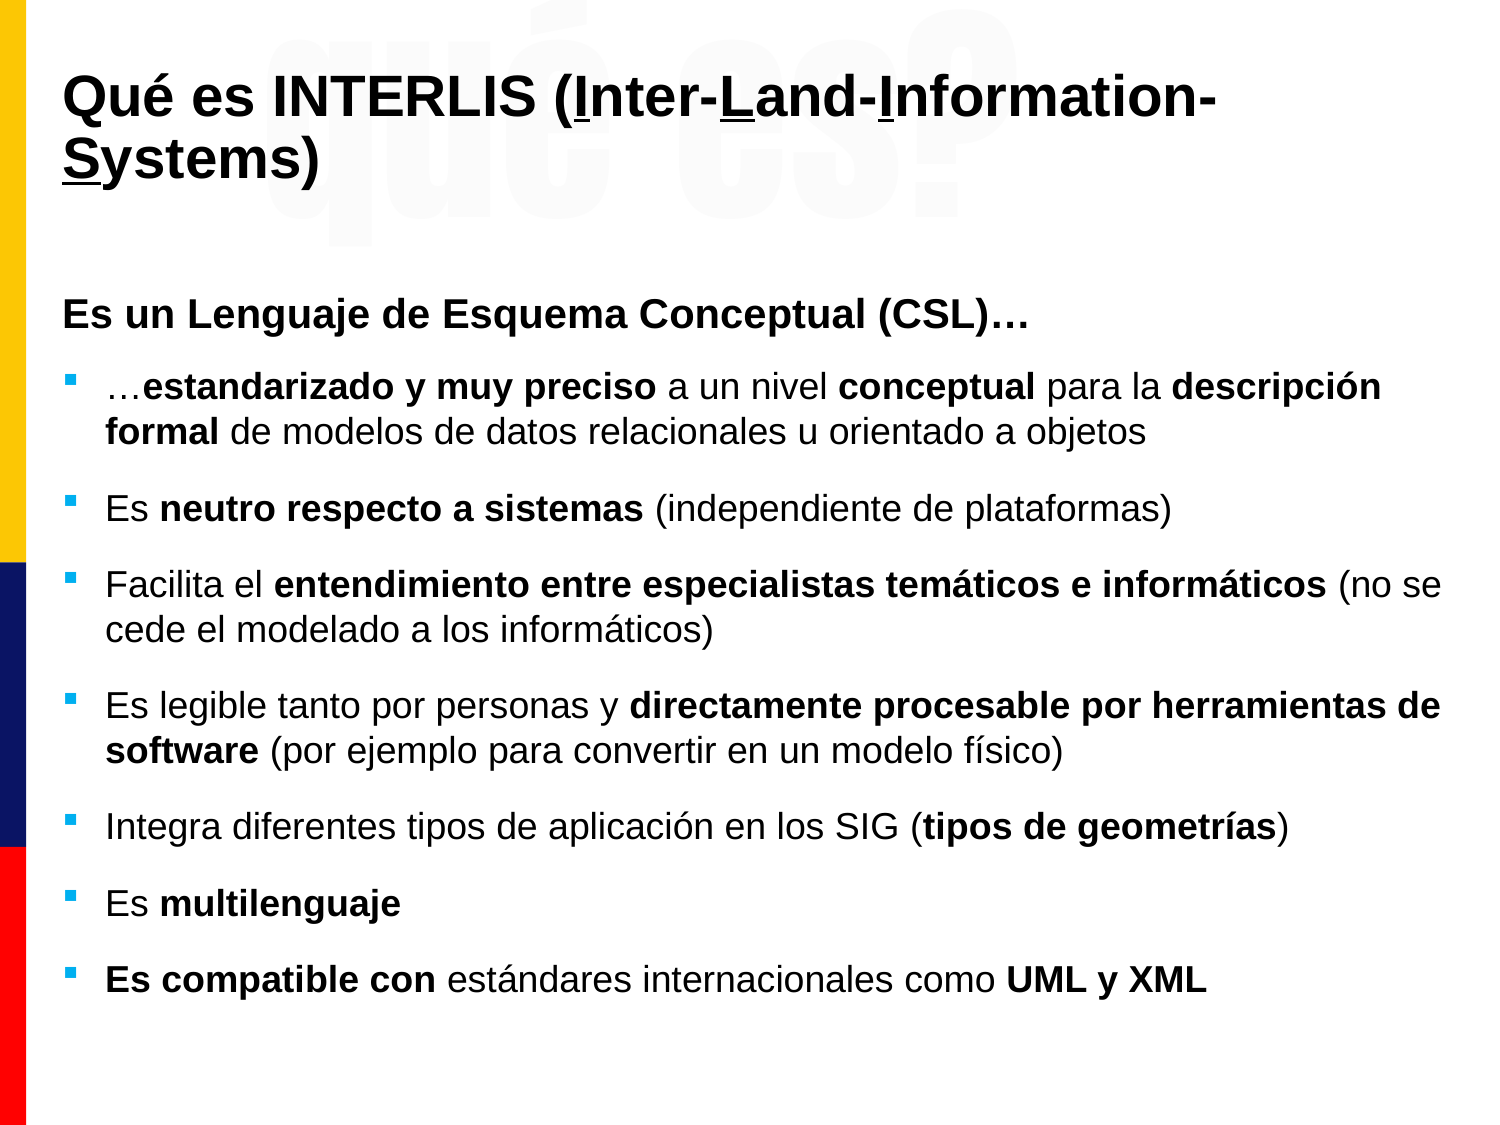

qué es?
# Qué es INTERLIS (Inter-Land-Information-Systems)
Es un Lenguaje de Esquema Conceptual (CSL)…
…estandarizado y muy preciso a un nivel conceptual para la descripción formal de modelos de datos relacionales u orientado a objetos
Es neutro respecto a sistemas (independiente de plataformas)
Facilita el entendimiento entre especialistas temáticos e informáticos (no se cede el modelado a los informáticos)
Es legible tanto por personas y directamente procesable por herramientas de software (por ejemplo para convertir en un modelo físico)
Integra diferentes tipos de aplicación en los SIG (tipos de geometrías)
Es multilenguaje
Es compatible con estándares internacionales como UML y XML